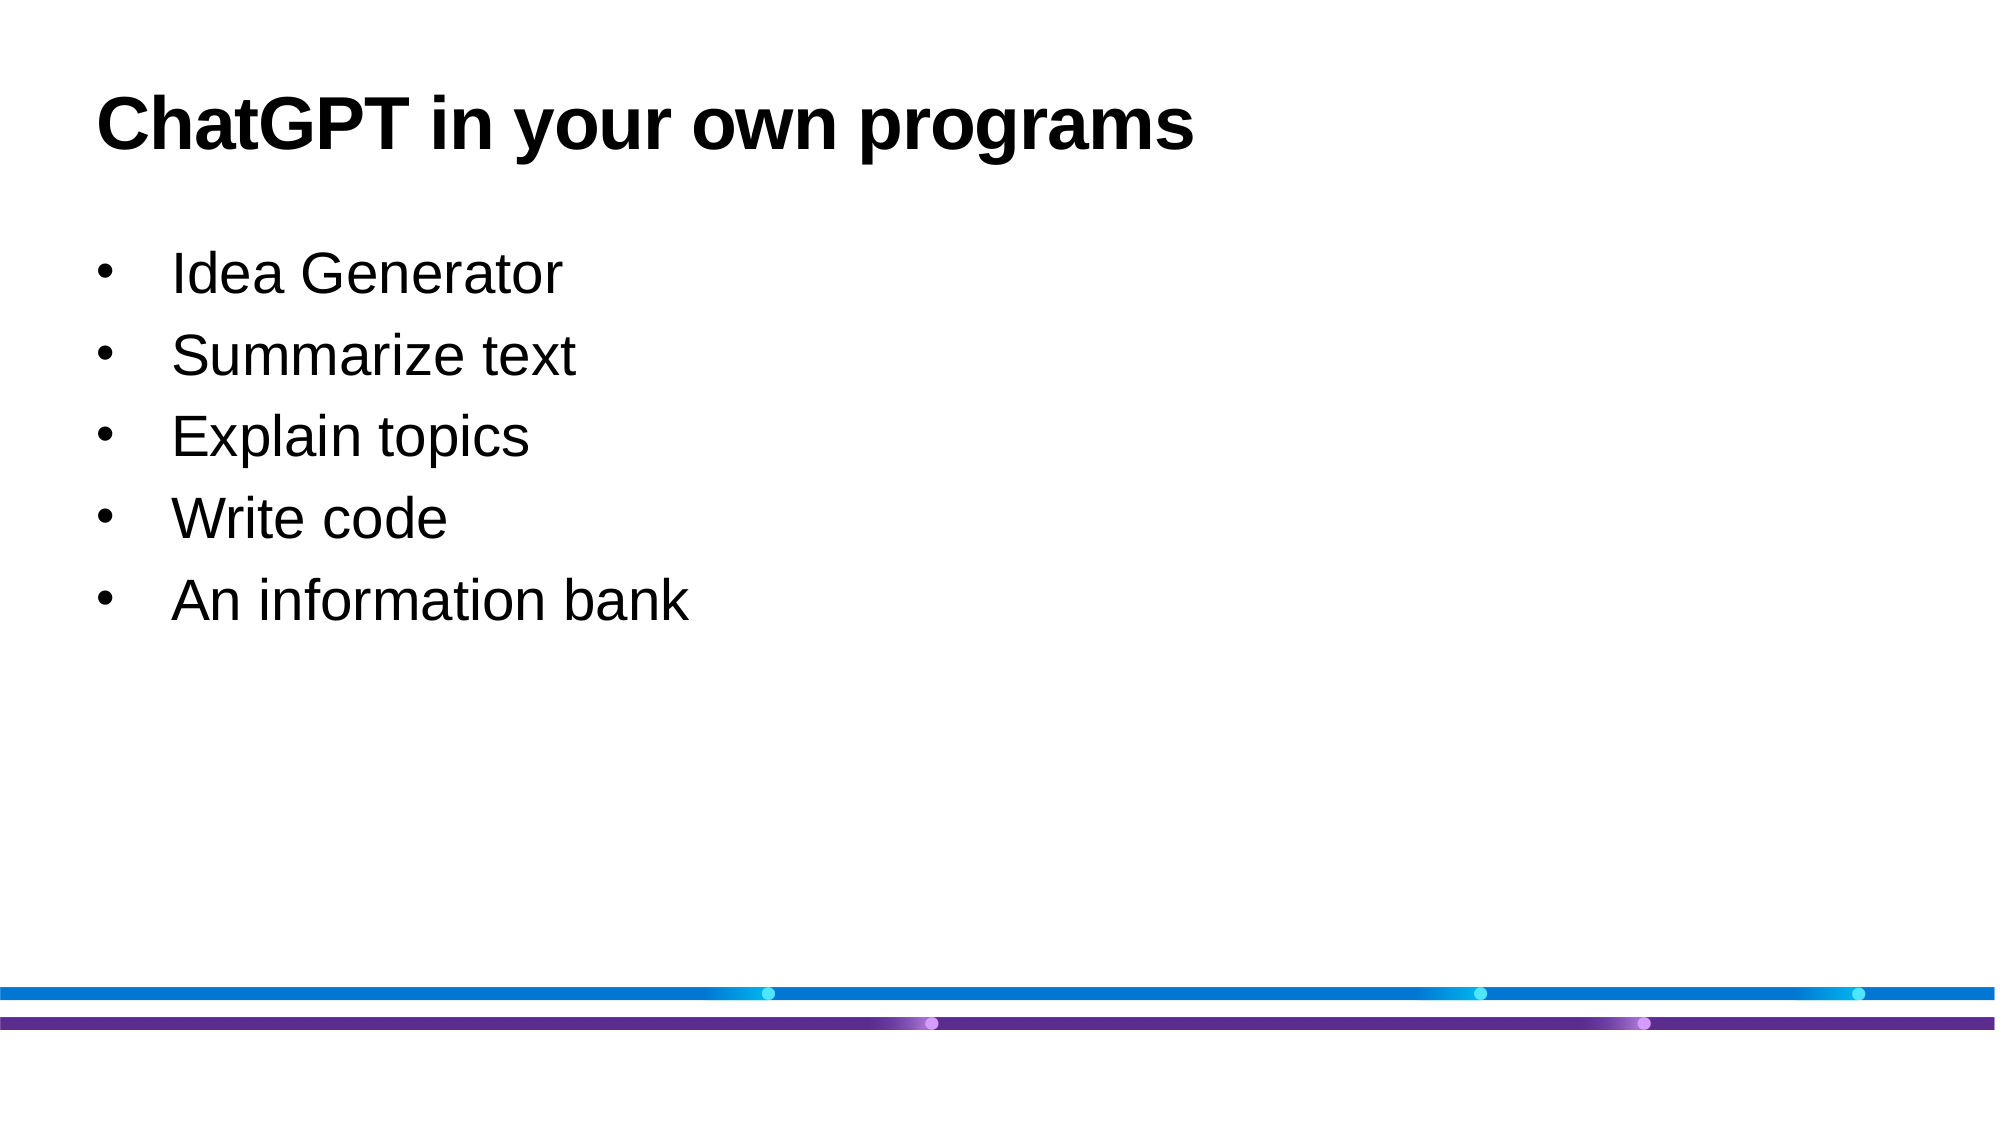

# ChatGPT in your own programs
Idea Generator
Summarize text
Explain topics
Write code
An information bank